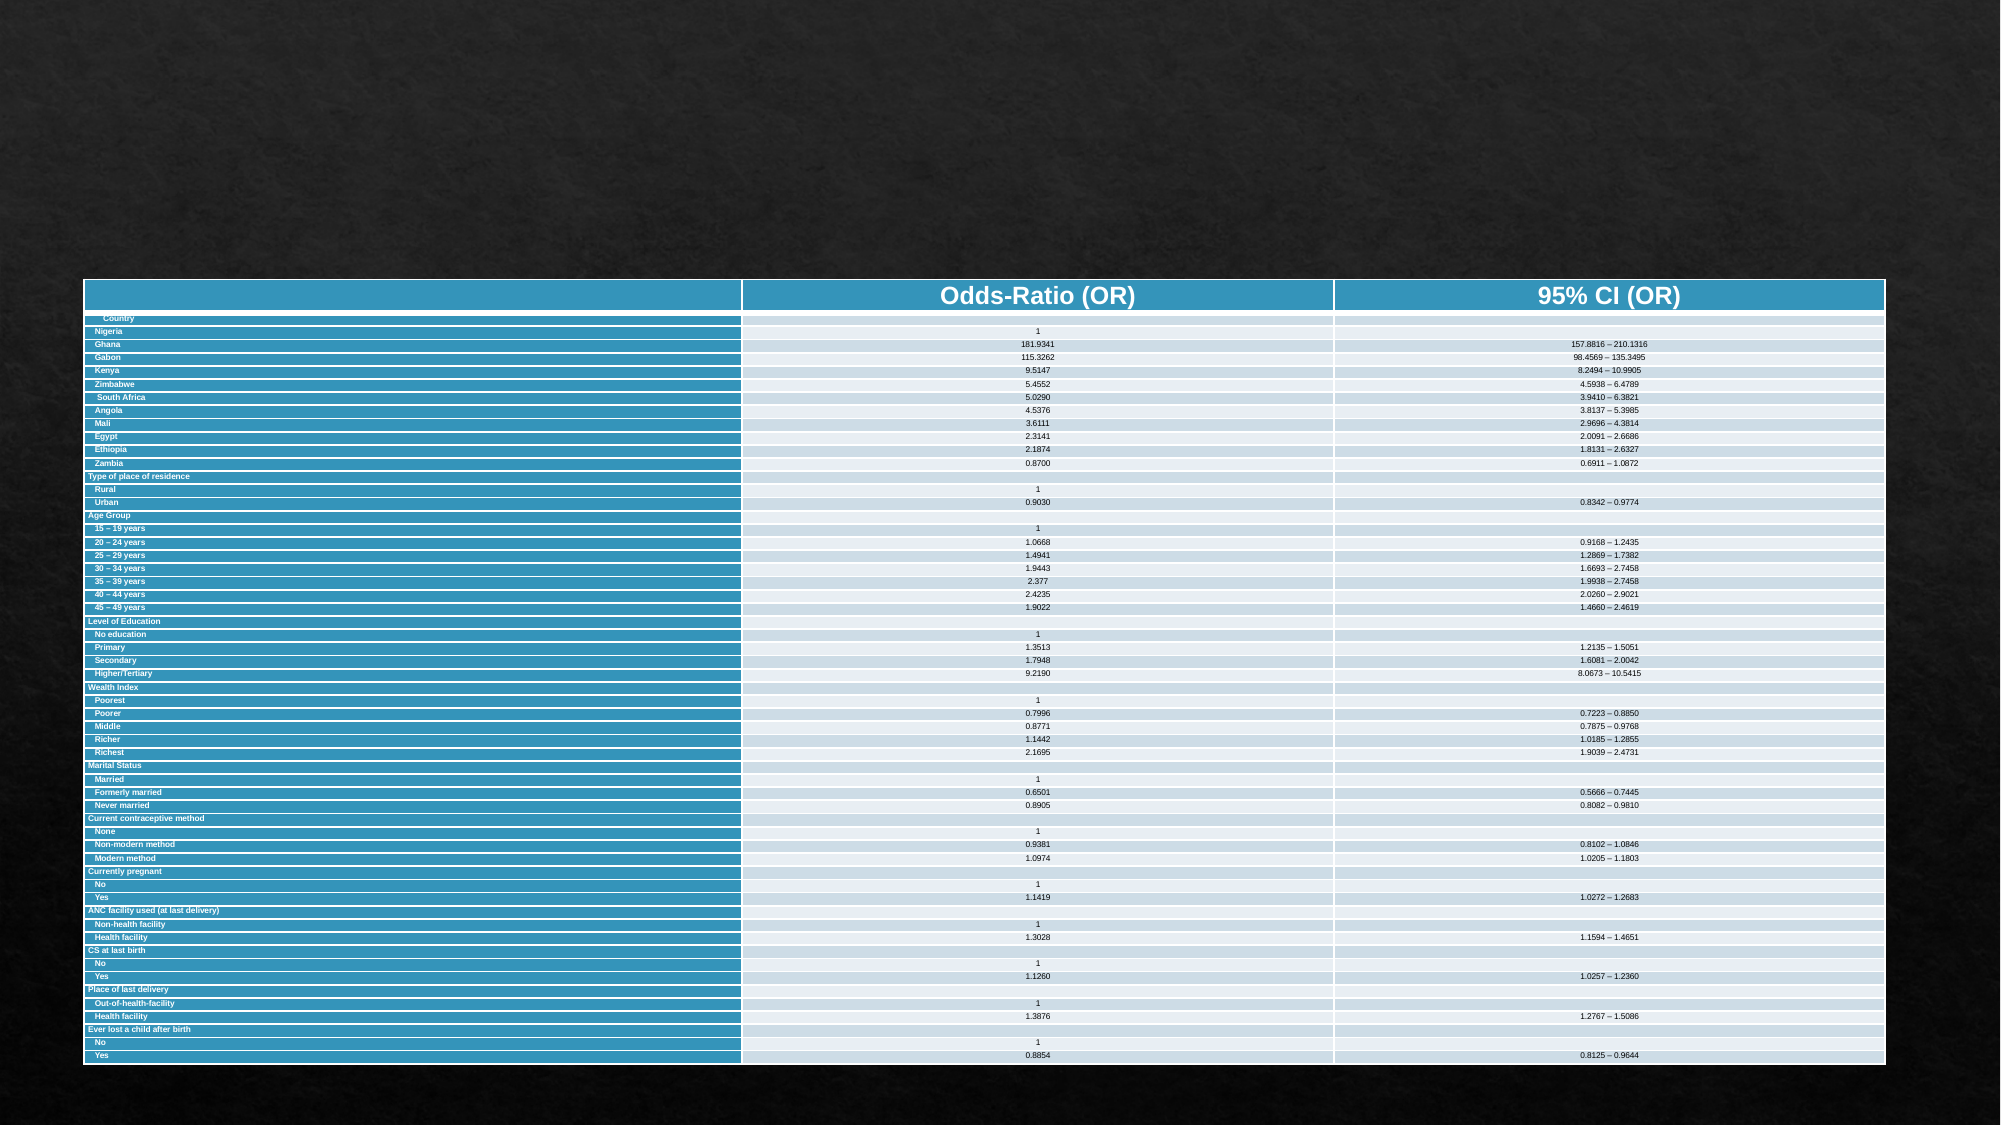

#
|  | Odds-Ratio (OR) | 95% CI (OR) |
| --- | --- | --- |
| Country |  |  |
| Nigeria | 1 |  |
| Ghana | 181.9341 | 157.8816 – 210.1316 |
| Gabon | 115.3262 | 98.4569 – 135.3495 |
| Kenya | 9.5147 | 8.2494 – 10.9905 |
| Zimbabwe | 5.4552 | 4.5938 – 6.4789 |
| South Africa | 5.0290 | 3.9410 – 6.3821 |
| Angola | 4.5376 | 3.8137 – 5.3985 |
| Mali | 3.6111 | 2.9696 – 4.3814 |
| Egypt | 2.3141 | 2.0091 – 2.6686 |
| Ethiopia | 2.1874 | 1.8131 – 2.6327 |
| Zambia | 0.8700 | 0.6911 – 1.0872 |
| Type of place of residence |  |  |
| Rural | 1 |  |
| Urban | 0.9030 | 0.8342 – 0.9774 |
| Age Group |  |  |
| 15 – 19 years | 1 |  |
| 20 – 24 years | 1.0668 | 0.9168 – 1.2435 |
| 25 – 29 years | 1.4941 | 1.2869 – 1.7382 |
| 30 – 34 years | 1.9443 | 1.6693 – 2.7458 |
| 35 – 39 years | 2.377 | 1.9938 – 2.7458 |
| 40 – 44 years | 2.4235 | 2.0260 – 2.9021 |
| 45 – 49 years | 1.9022 | 1.4660 – 2.4619 |
| Level of Education |  |  |
| No education | 1 |  |
| Primary | 1.3513 | 1.2135 – 1.5051 |
| Secondary | 1.7948 | 1.6081 – 2.0042 |
| Higher/Tertiary | 9.2190 | 8.0673 – 10.5415 |
| Wealth Index |  |  |
| Poorest | 1 |  |
| Poorer | 0.7996 | 0.7223 – 0.8850 |
| Middle | 0.8771 | 0.7875 – 0.9768 |
| Richer | 1.1442 | 1.0185 – 1.2855 |
| Richest | 2.1695 | 1.9039 – 2.4731 |
| Marital Status |  |  |
| Married | 1 |  |
| Formerly married | 0.6501 | 0.5666 – 0.7445 |
| Never married | 0.8905 | 0.8082 – 0.9810 |
| Current contraceptive method |  |  |
| None | 1 |  |
| Non-modern method | 0.9381 | 0.8102 – 1.0846 |
| Modern method | 1.0974 | 1.0205 – 1.1803 |
| Currently pregnant |  |  |
| No | 1 |  |
| Yes | 1.1419 | 1.0272 – 1.2683 |
| ANC facility used (at last delivery) |  |  |
| Non-health facility | 1 |  |
| Health facility | 1.3028 | 1.1594 – 1.4651 |
| CS at last birth |  |  |
| No | 1 |  |
| Yes | 1.1260 | 1.0257 – 1.2360 |
| Place of last delivery |  |  |
| Out-of-health-facility | 1 |  |
| Health facility | 1.3876 | 1.2767 – 1.5086 |
| Ever lost a child after birth |  |  |
| No | 1 |  |
| Yes | 0.8854 | 0.8125 – 0.9644 |